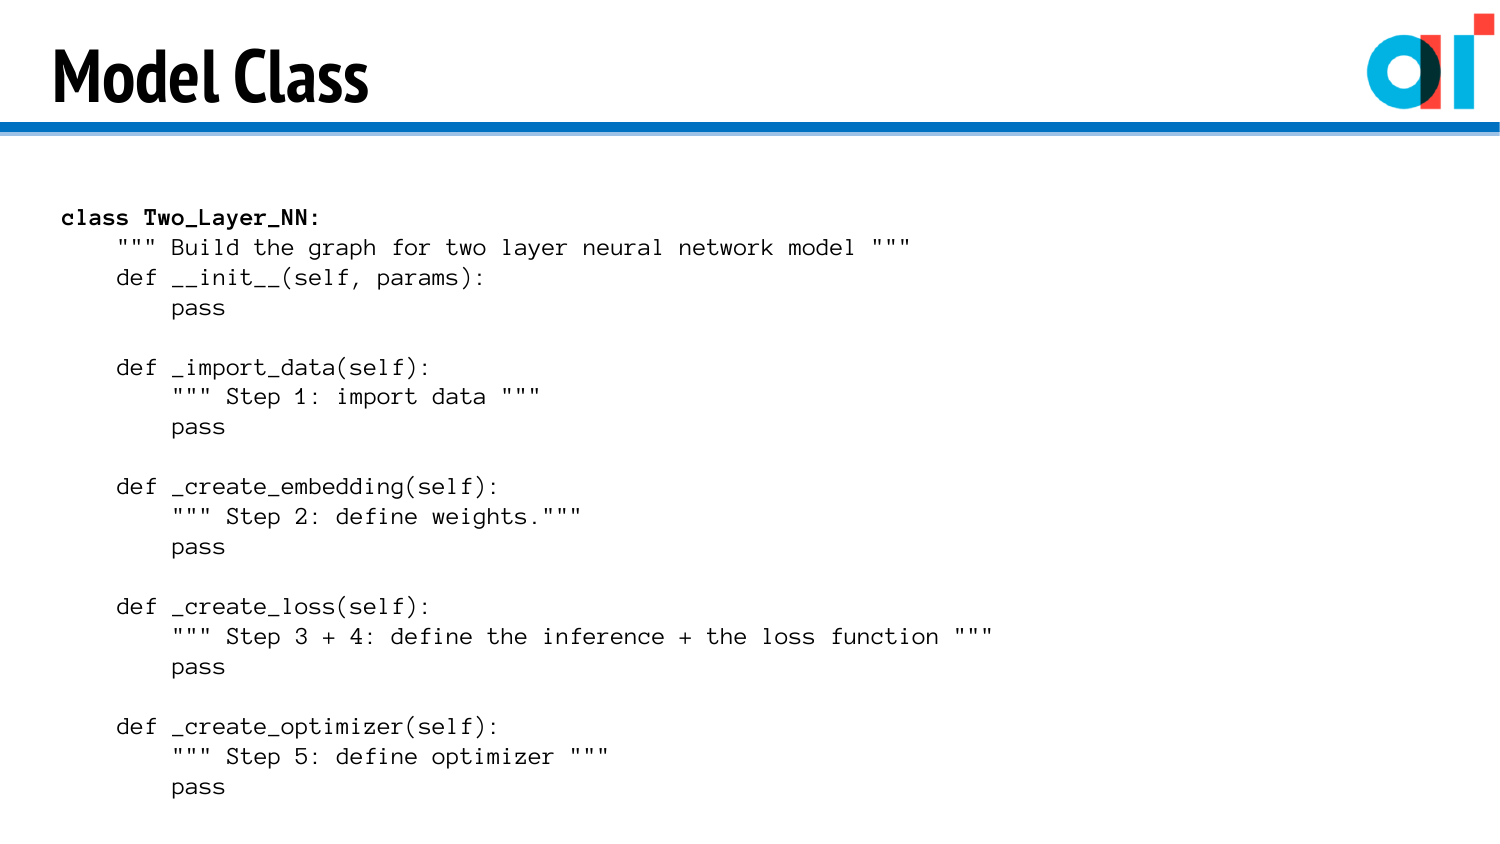

# Model Class
class Two_Layer_NN:
    """ Build the graph for two layer neural network model """
    def __init__(self, params):
        pass

    def _import_data(self):
        """ Step 1: import data """
        pass

    def _create_embedding(self):
        """ Step 2: define weights."""
        pass

    def _create_loss(self):
        """ Step 3 + 4: define the inference + the loss function """
        pass

    def _create_optimizer(self):
        """ Step 5: define optimizer """
        pass